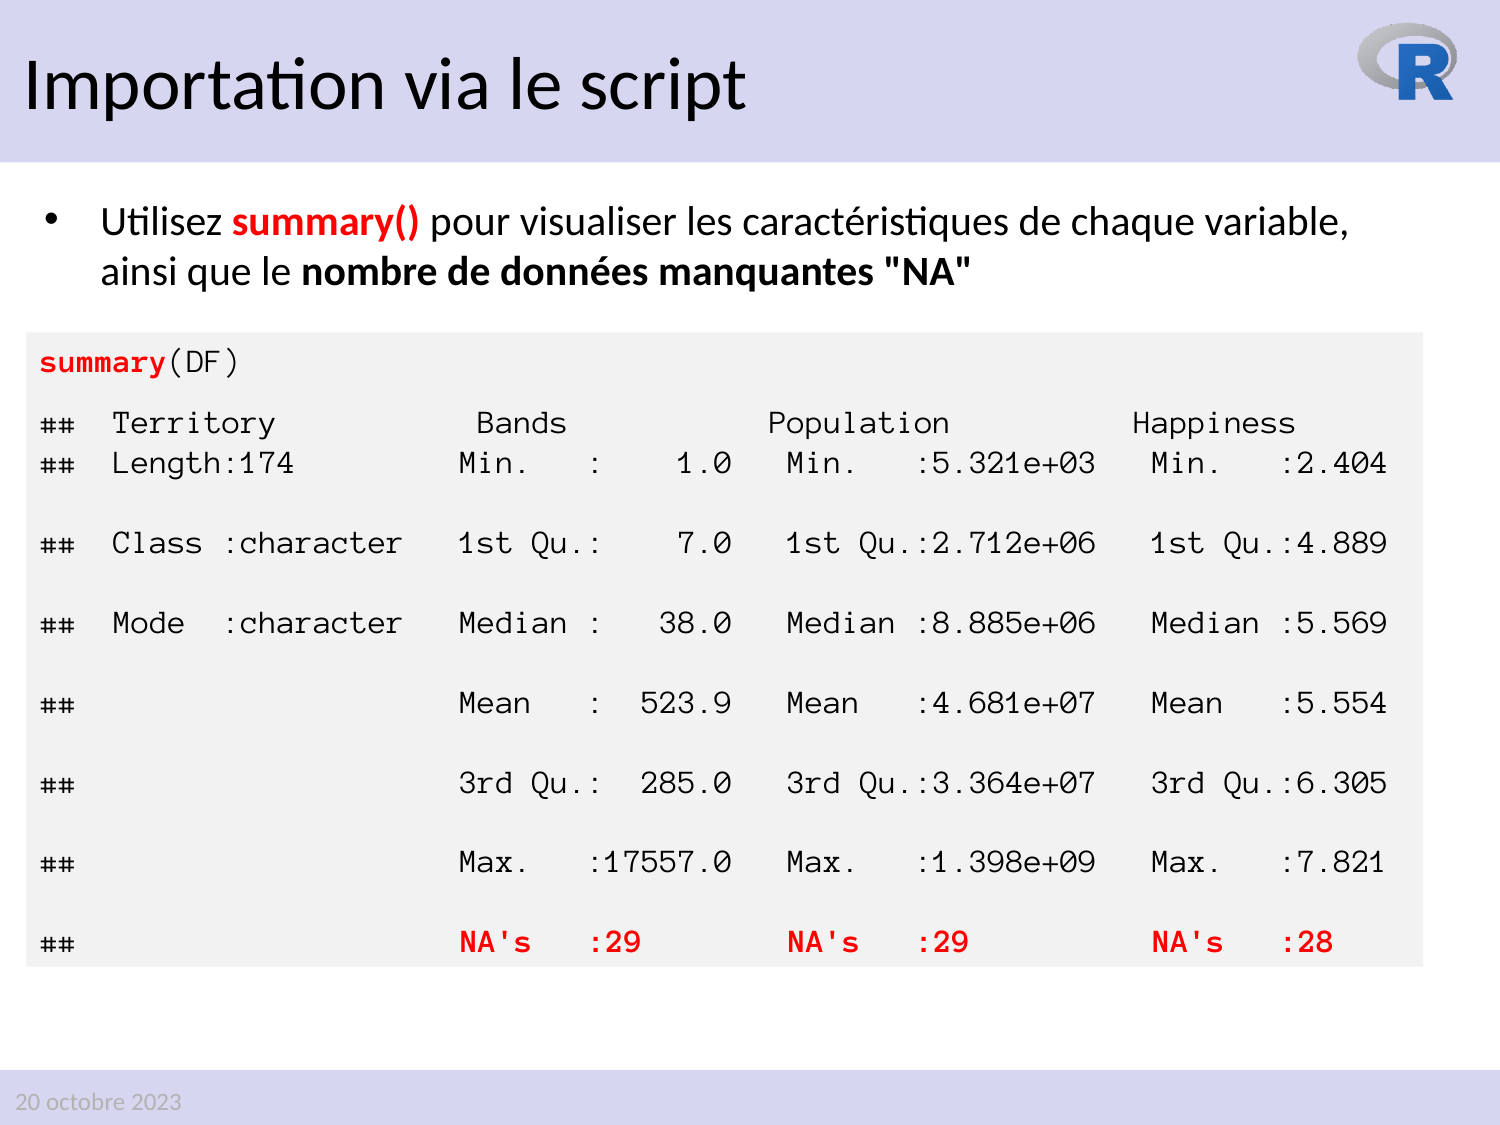

Importation via le script
Utilisez summary() pour visualiser les caractéristiques de chaque variable, ainsi que le nombre de données manquantes "NA"
summary(DF)
##  Territory           Bands           Population          Happiness ##  Length:174         Min.   :    1.0   Min.   :5.321e+03   Min.   :2.404 ##  Class :character   1st Qu.:    7.0   1st Qu.:2.712e+06   1st Qu.:4.889 ##  Mode  :character   Median :   38.0   Median :8.885e+06   Median :5.569 ##                     Mean   :  523.9   Mean   :4.681e+07   Mean   :5.554 ##                     3rd Qu.:  285.0   3rd Qu.:3.364e+07   3rd Qu.:6.305 ##                     Max.   :17557.0   Max.   :1.398e+09   Max.   :7.821 ##                     NA's   :29        NA's   :29          NA's   :28
20 octobre 2023
42